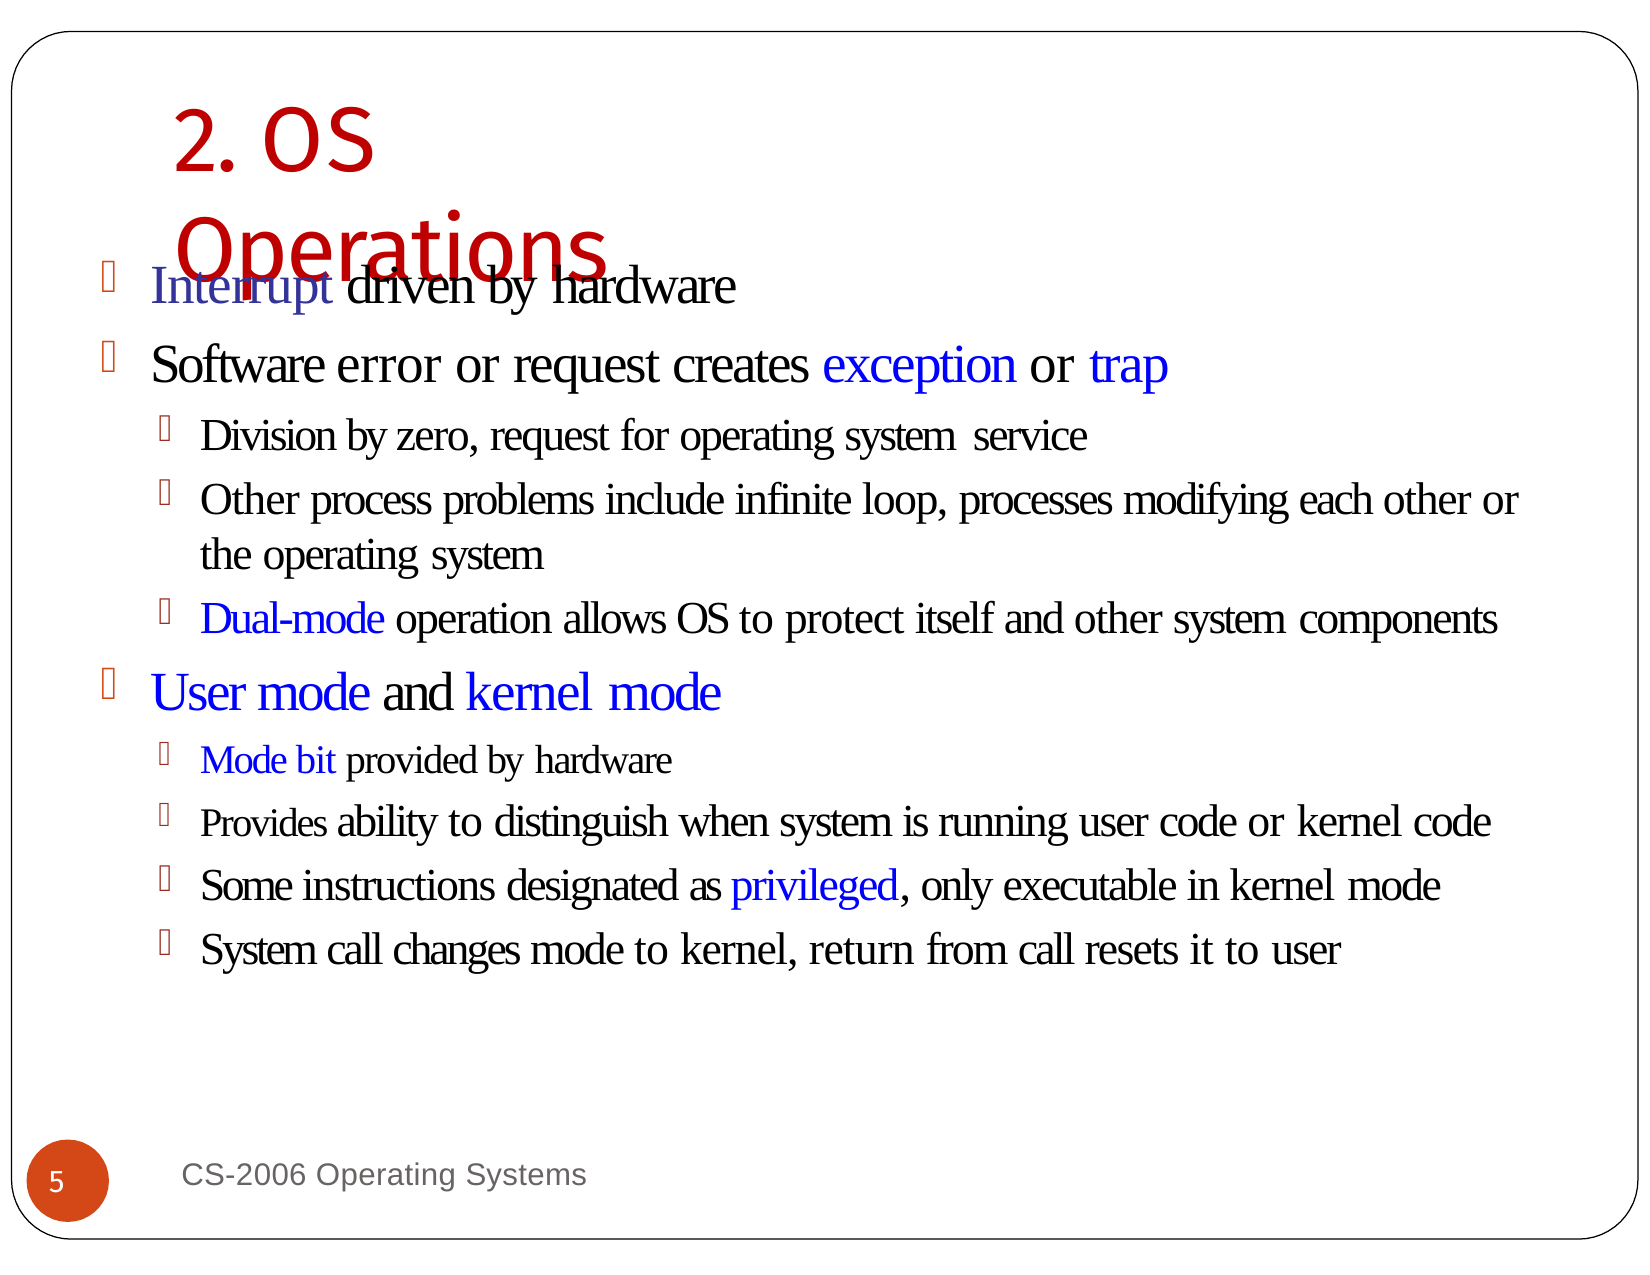

# 2. OS Operations
Interrupt driven by hardware
Software error or request creates exception or trap
Division by zero, request for operating system service
Other process problems include infinite loop, processes modifying each other or  the operating system
Dual-mode operation allows OS to protect itself and other system components
User mode and kernel mode
Mode bit provided by hardware
Provides ability to distinguish when system is running user code or kernel code
Some instructions designated as privileged, only executable in kernel mode
System call changes mode to kernel, return from call resets it to user

CS-2006 Operating Systems
5